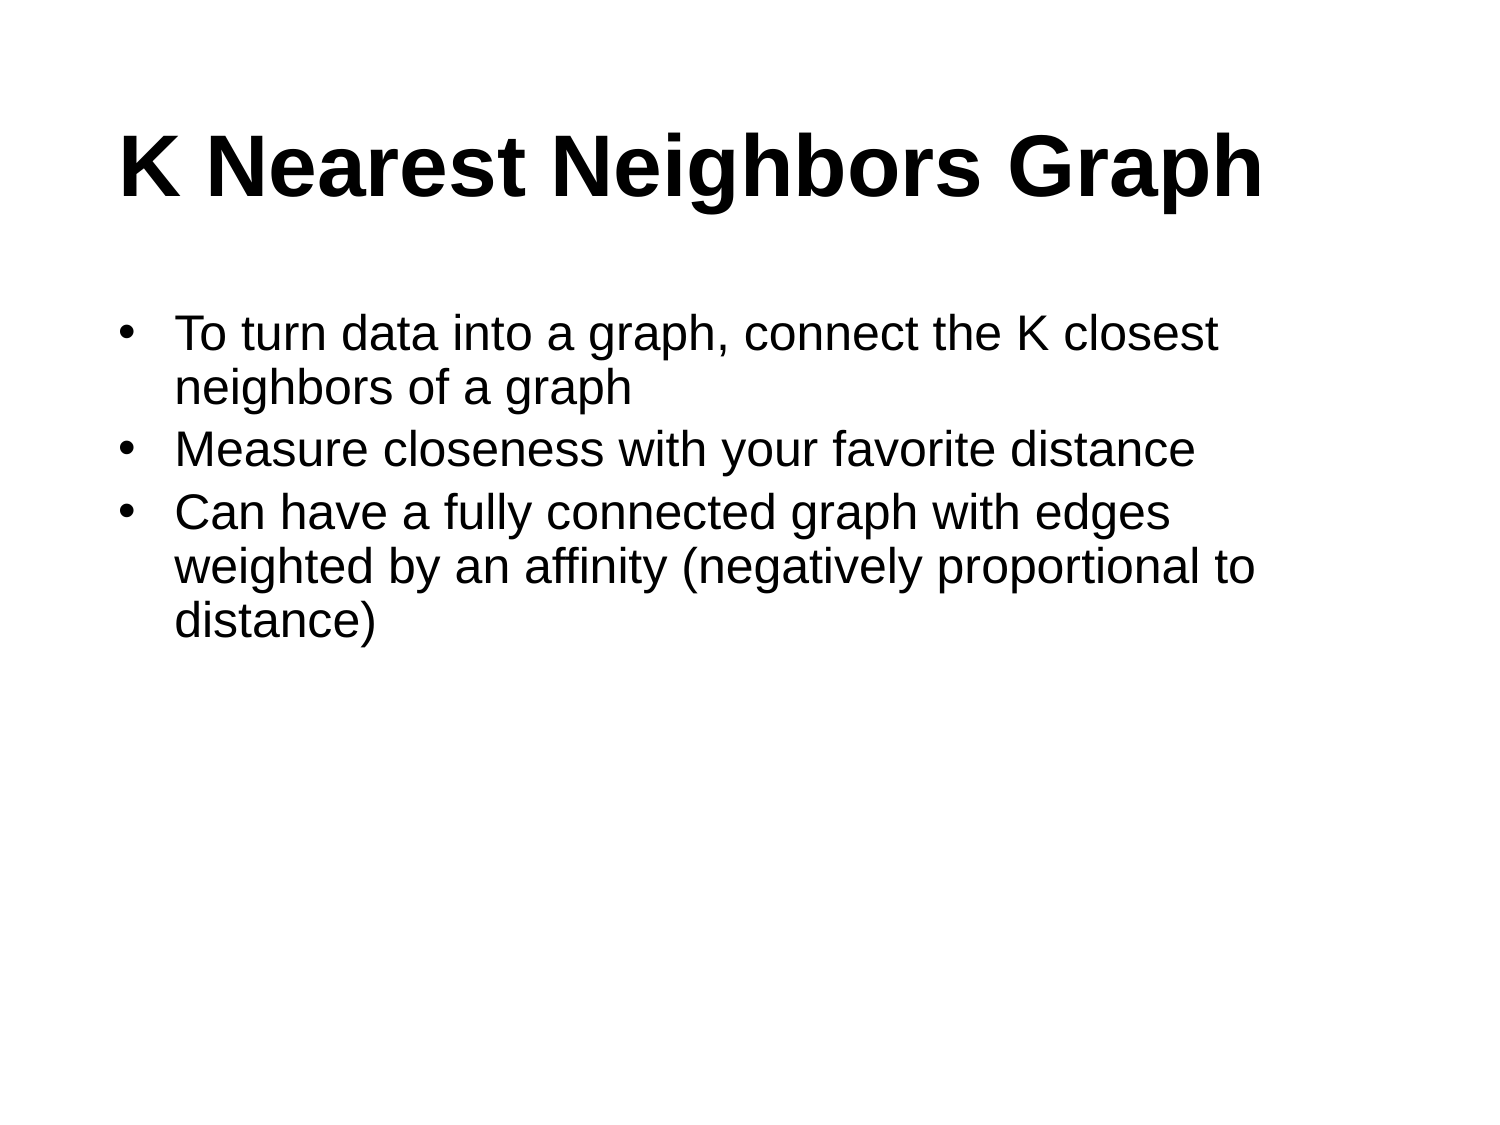

# K Nearest Neighbors Graph
To turn data into a graph, connect the K closest neighbors of a graph
Measure closeness with your favorite distance
Can have a fully connected graph with edges weighted by an affinity (negatively proportional to distance)